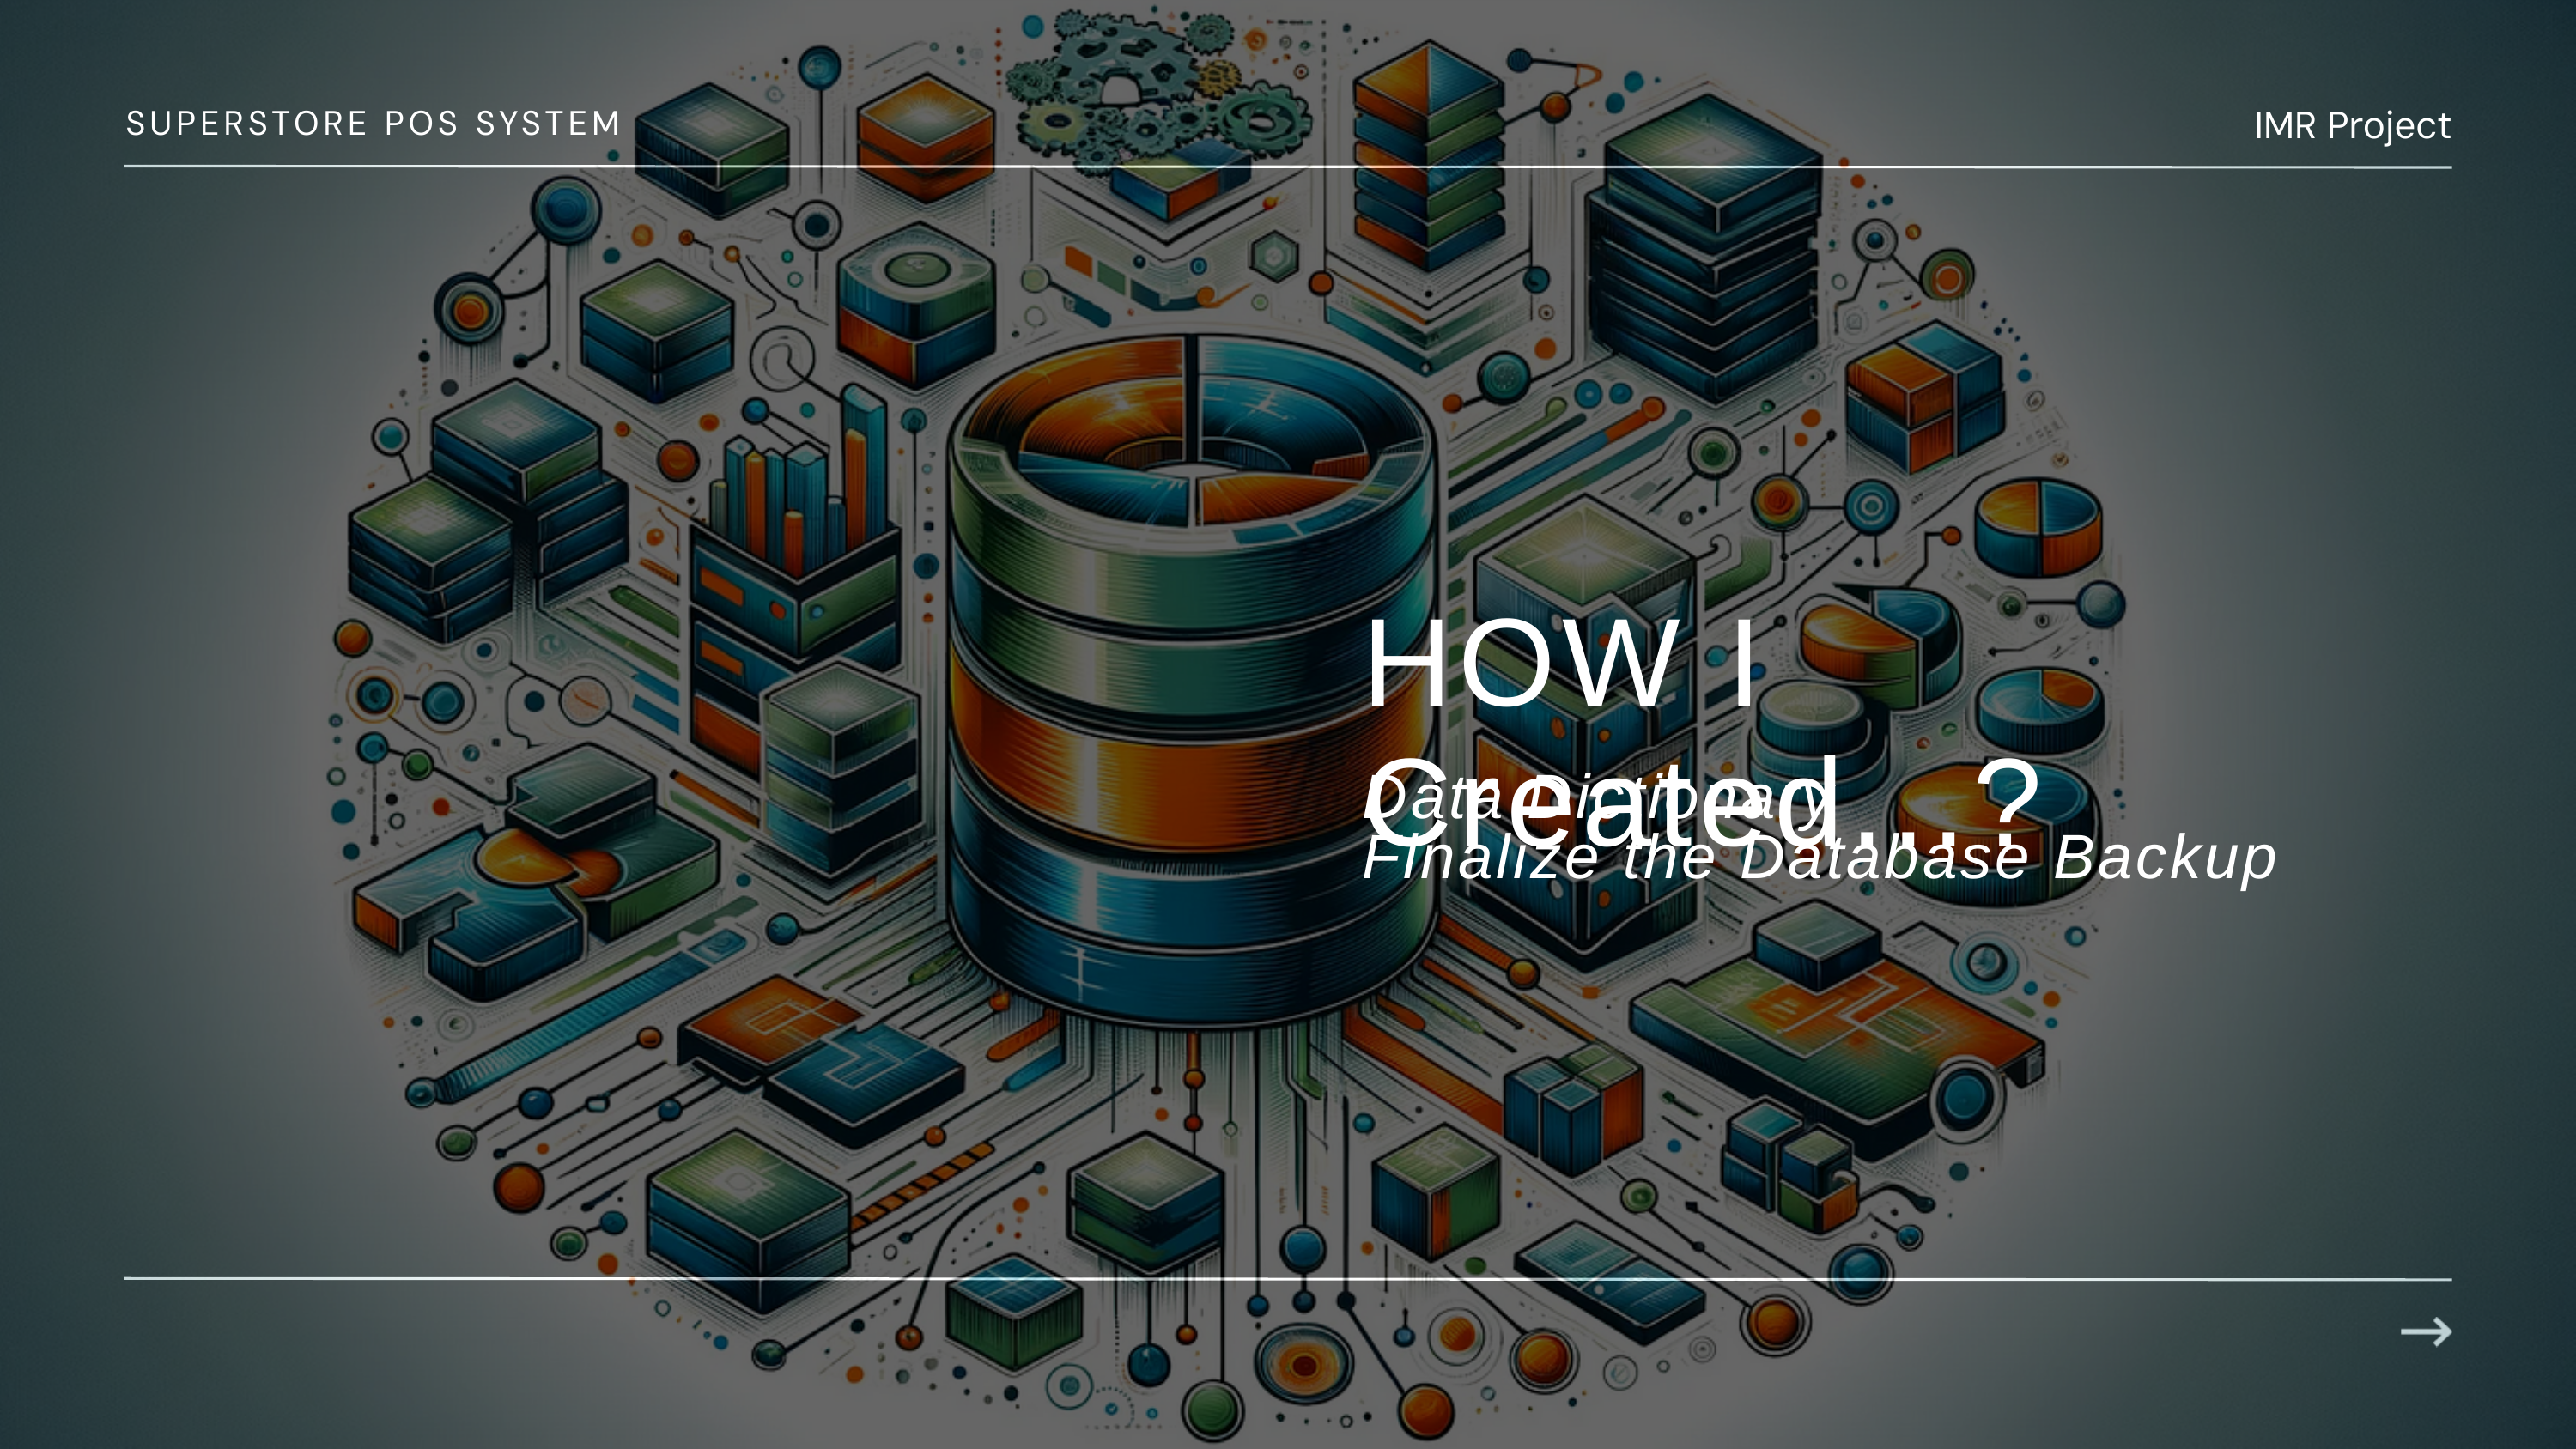

IMR Project
SUPERSTORE POS SYSTEM

HOW I Created...?
Data Dictionary
Finalize the Database Backup